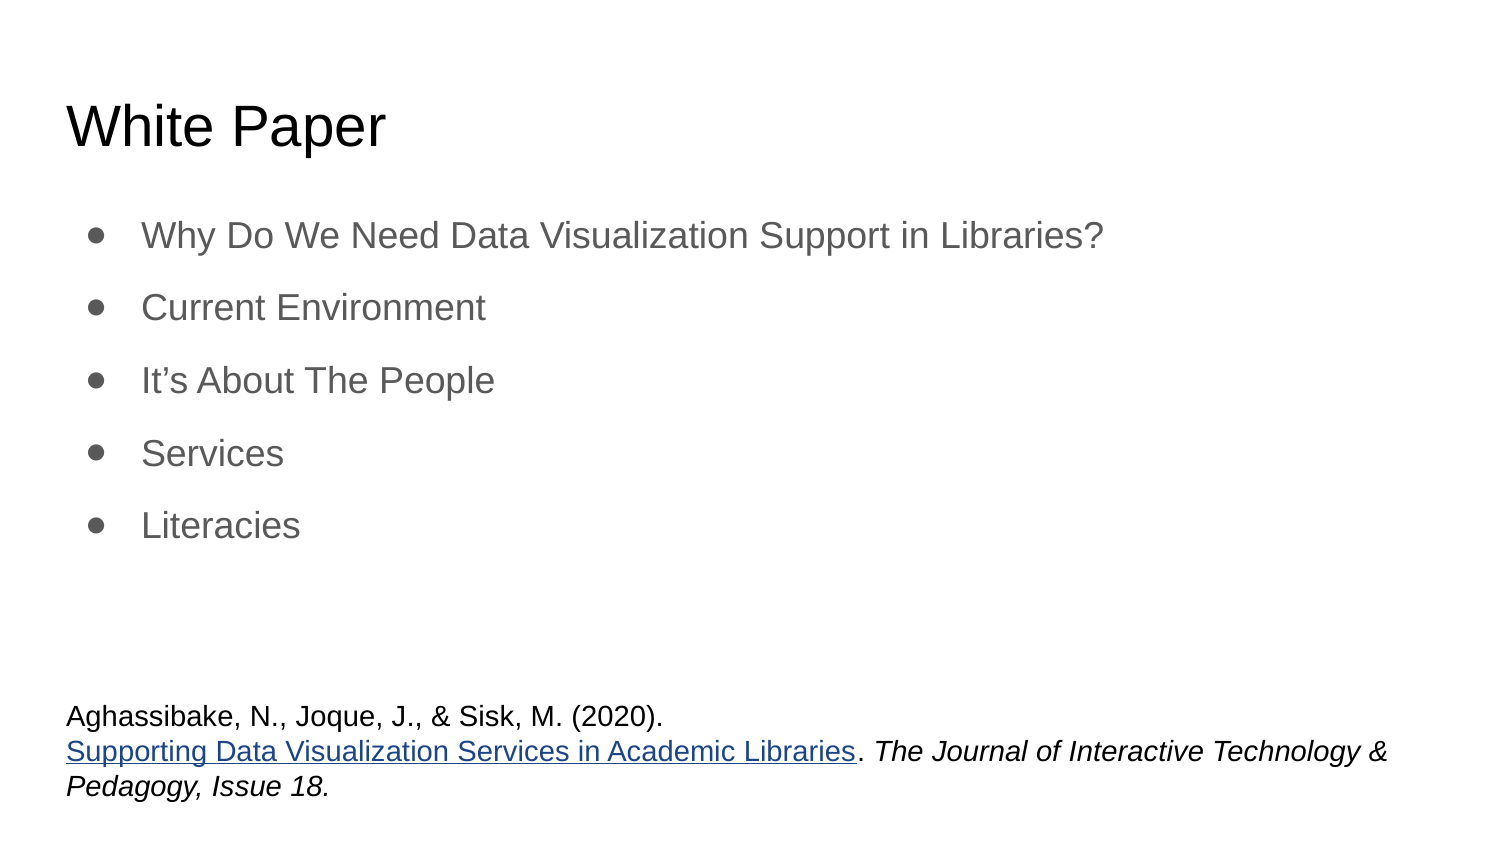

# White Paper
Why Do We Need Data Visualization Support in Libraries?
Current Environment
It’s About The People
Services
Literacies

Aghassibake, N., Joque, J., & Sisk, M. (2020). Supporting Data Visualization Services in Academic Libraries. The Journal of Interactive Technology & Pedagogy, Issue 18.